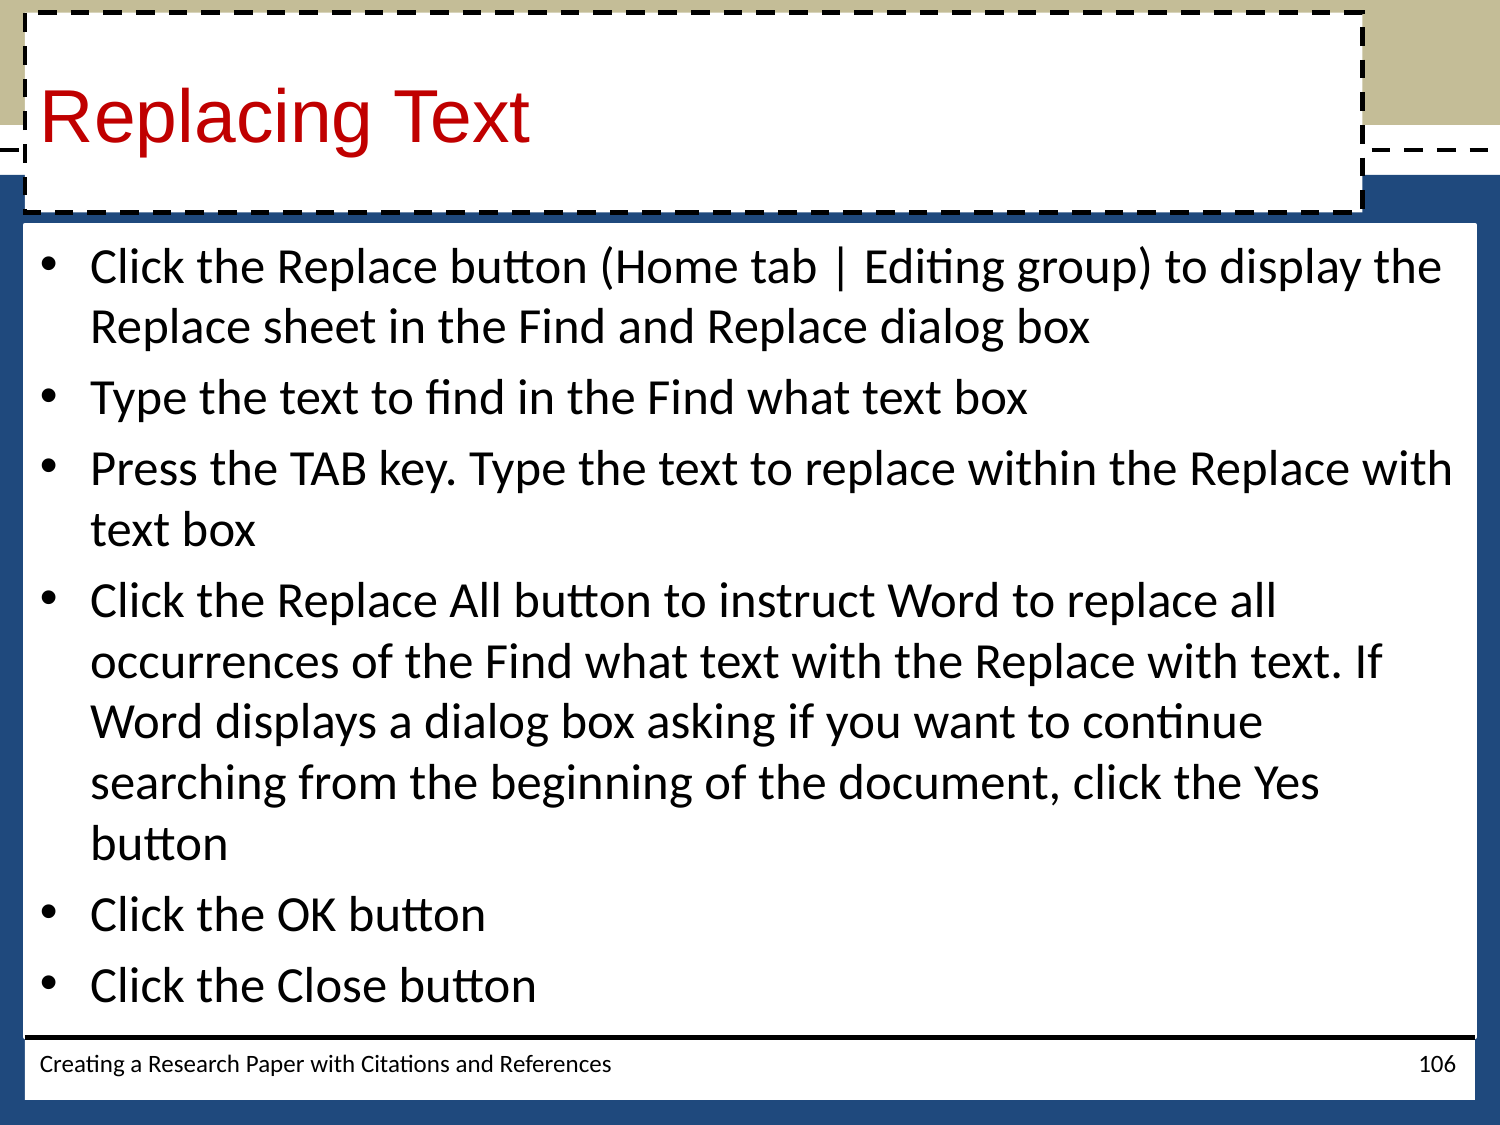

# Replacing Text
Click the Replace button (Home tab | Editing group) to display the Replace sheet in the Find and Replace dialog box
Type the text to find in the Find what text box
Press the TAB key. Type the text to replace within the Replace with text box
Click the Replace All button to instruct Word to replace all occurrences of the Find what text with the Replace with text. If Word displays a dialog box asking if you want to continue searching from the beginning of the document, click the Yes button
Click the OK button
Click the Close button
Creating a Research Paper with Citations and References
106